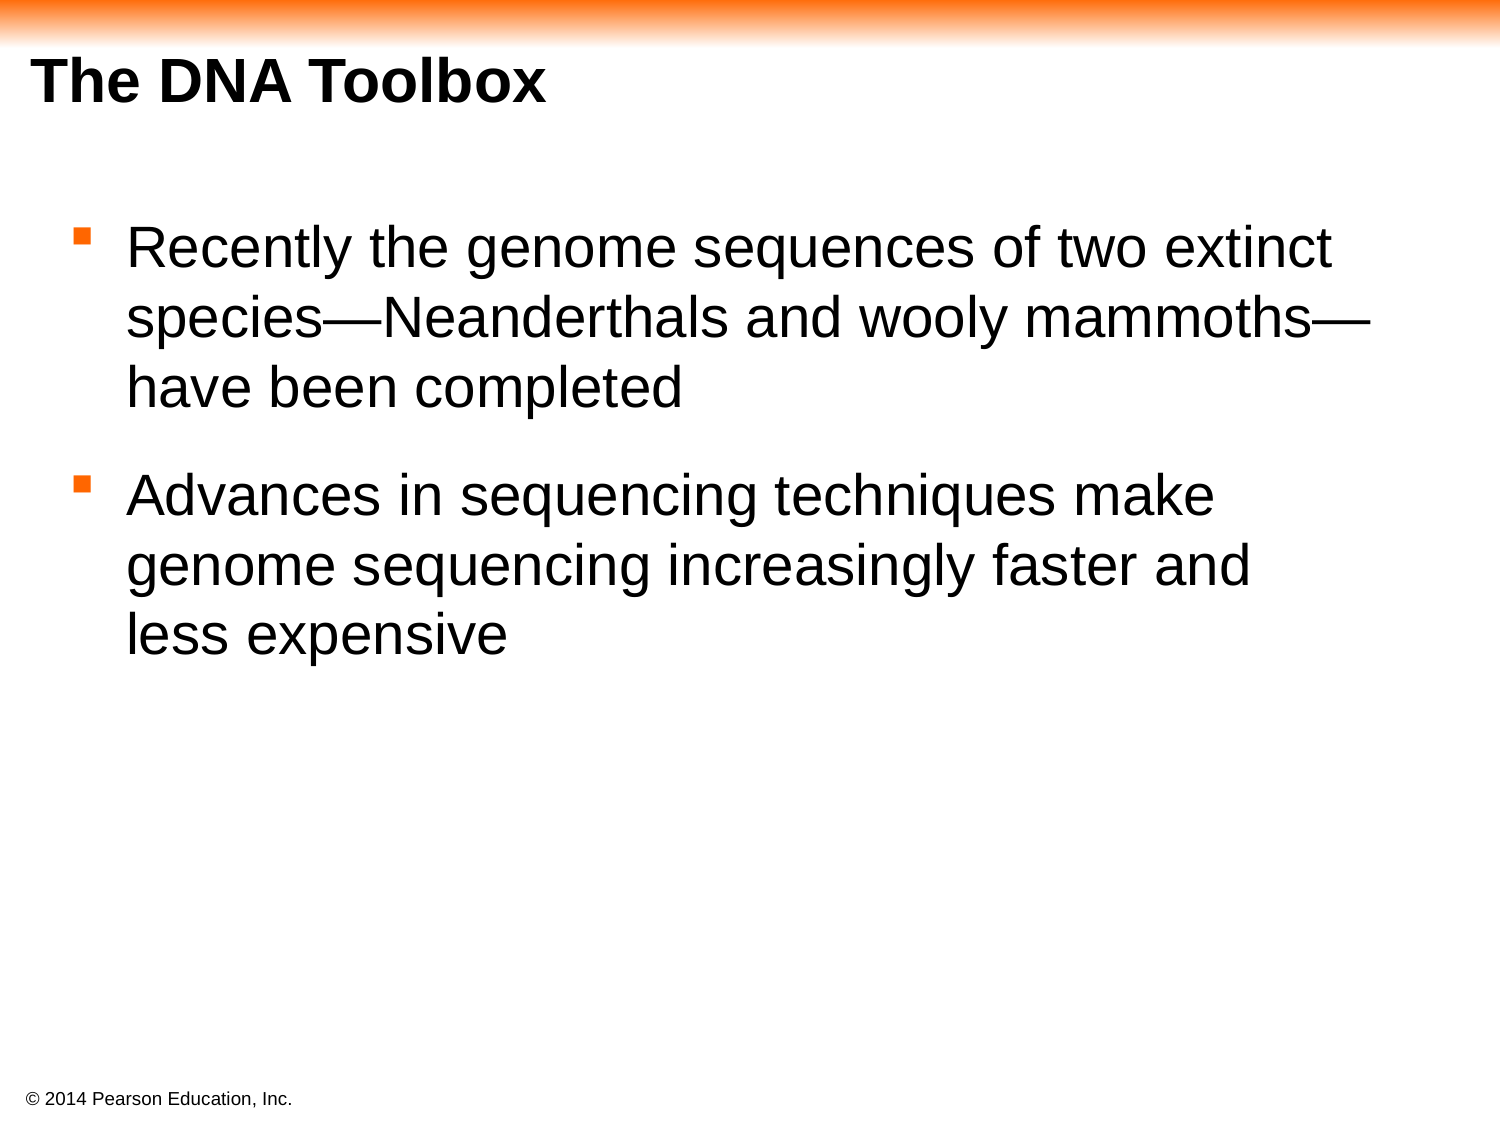

# The DNA Toolbox
Recently the genome sequences of two extinct species—Neanderthals and wooly mammoths—have been completed
Advances in sequencing techniques make genome sequencing increasingly faster and
less expensive